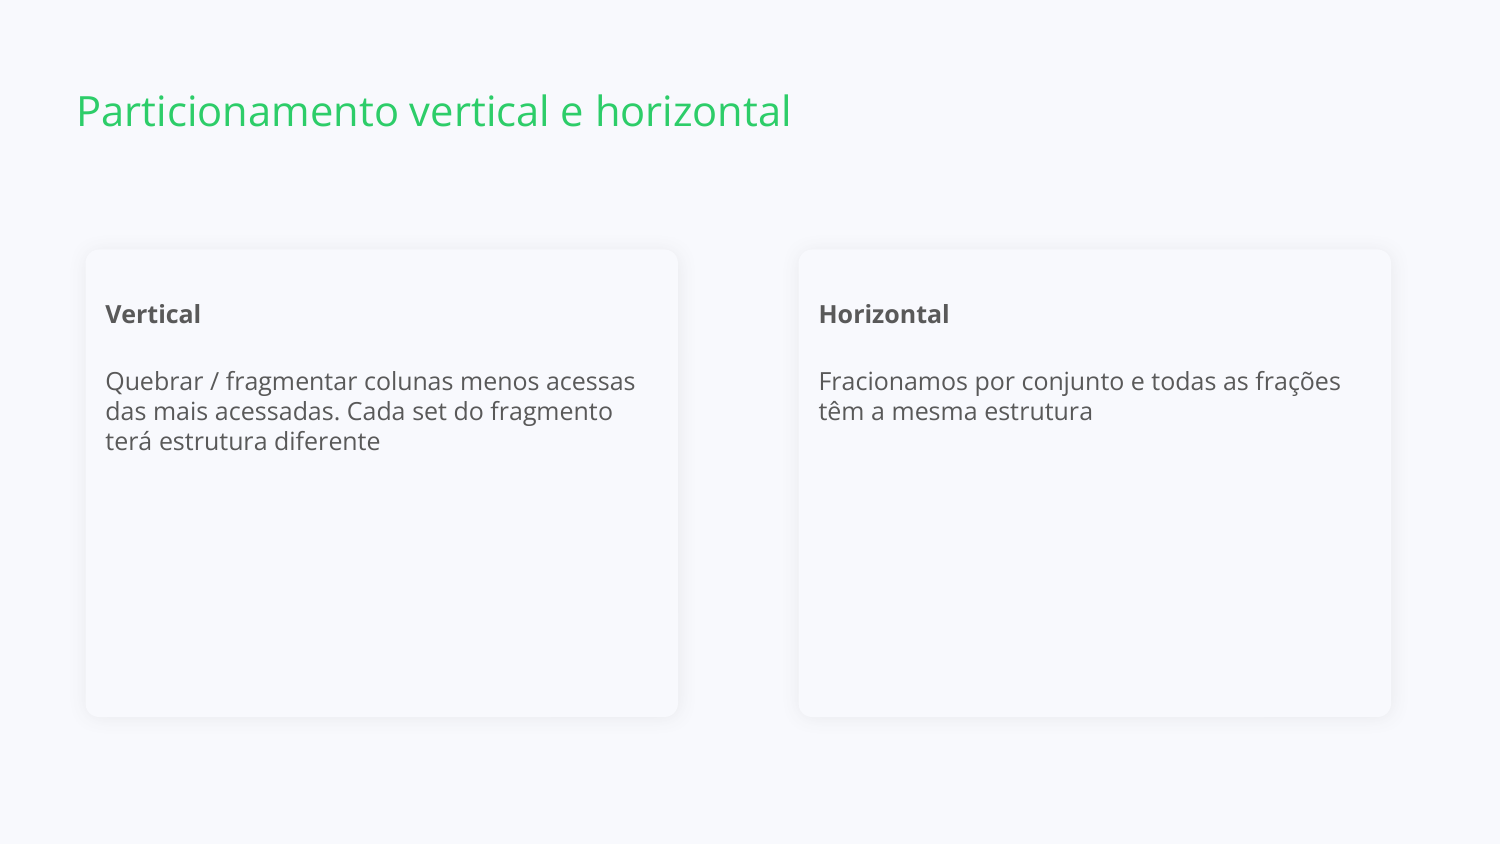

Particionamento vertical e horizontal

Vertical
Horizontal
Quebrar / fragmentar colunas menos acessas
das mais acessadas. Cada set do fragmento terá estrutura diferente
Fracionamos por conjunto e todas as frações têm a mesma estrutura